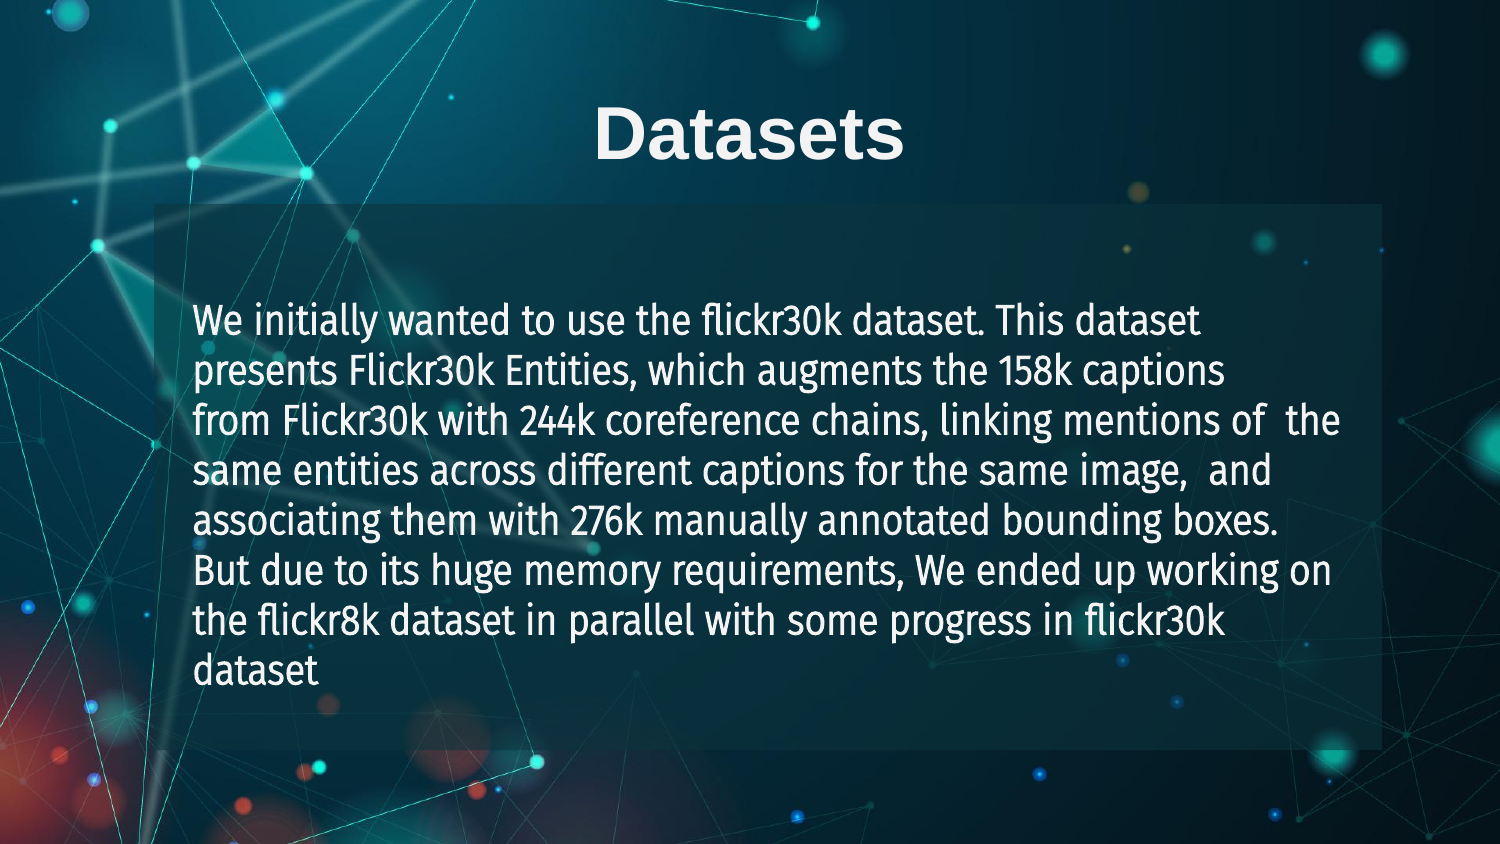

# Datasets

We initially wanted to use the flickr30k dataset. This dataset presents Flickr30k Entities, which augments the 158k captions    from Flickr30k with 244k coreference chains, linking mentions of  the same entities across different captions for the same image,  and associating them with 276k manually annotated bounding boxes. But due to its huge memory requirements, We ended up working on the flickr8k dataset in parallel with some progress in flickr30k dataset